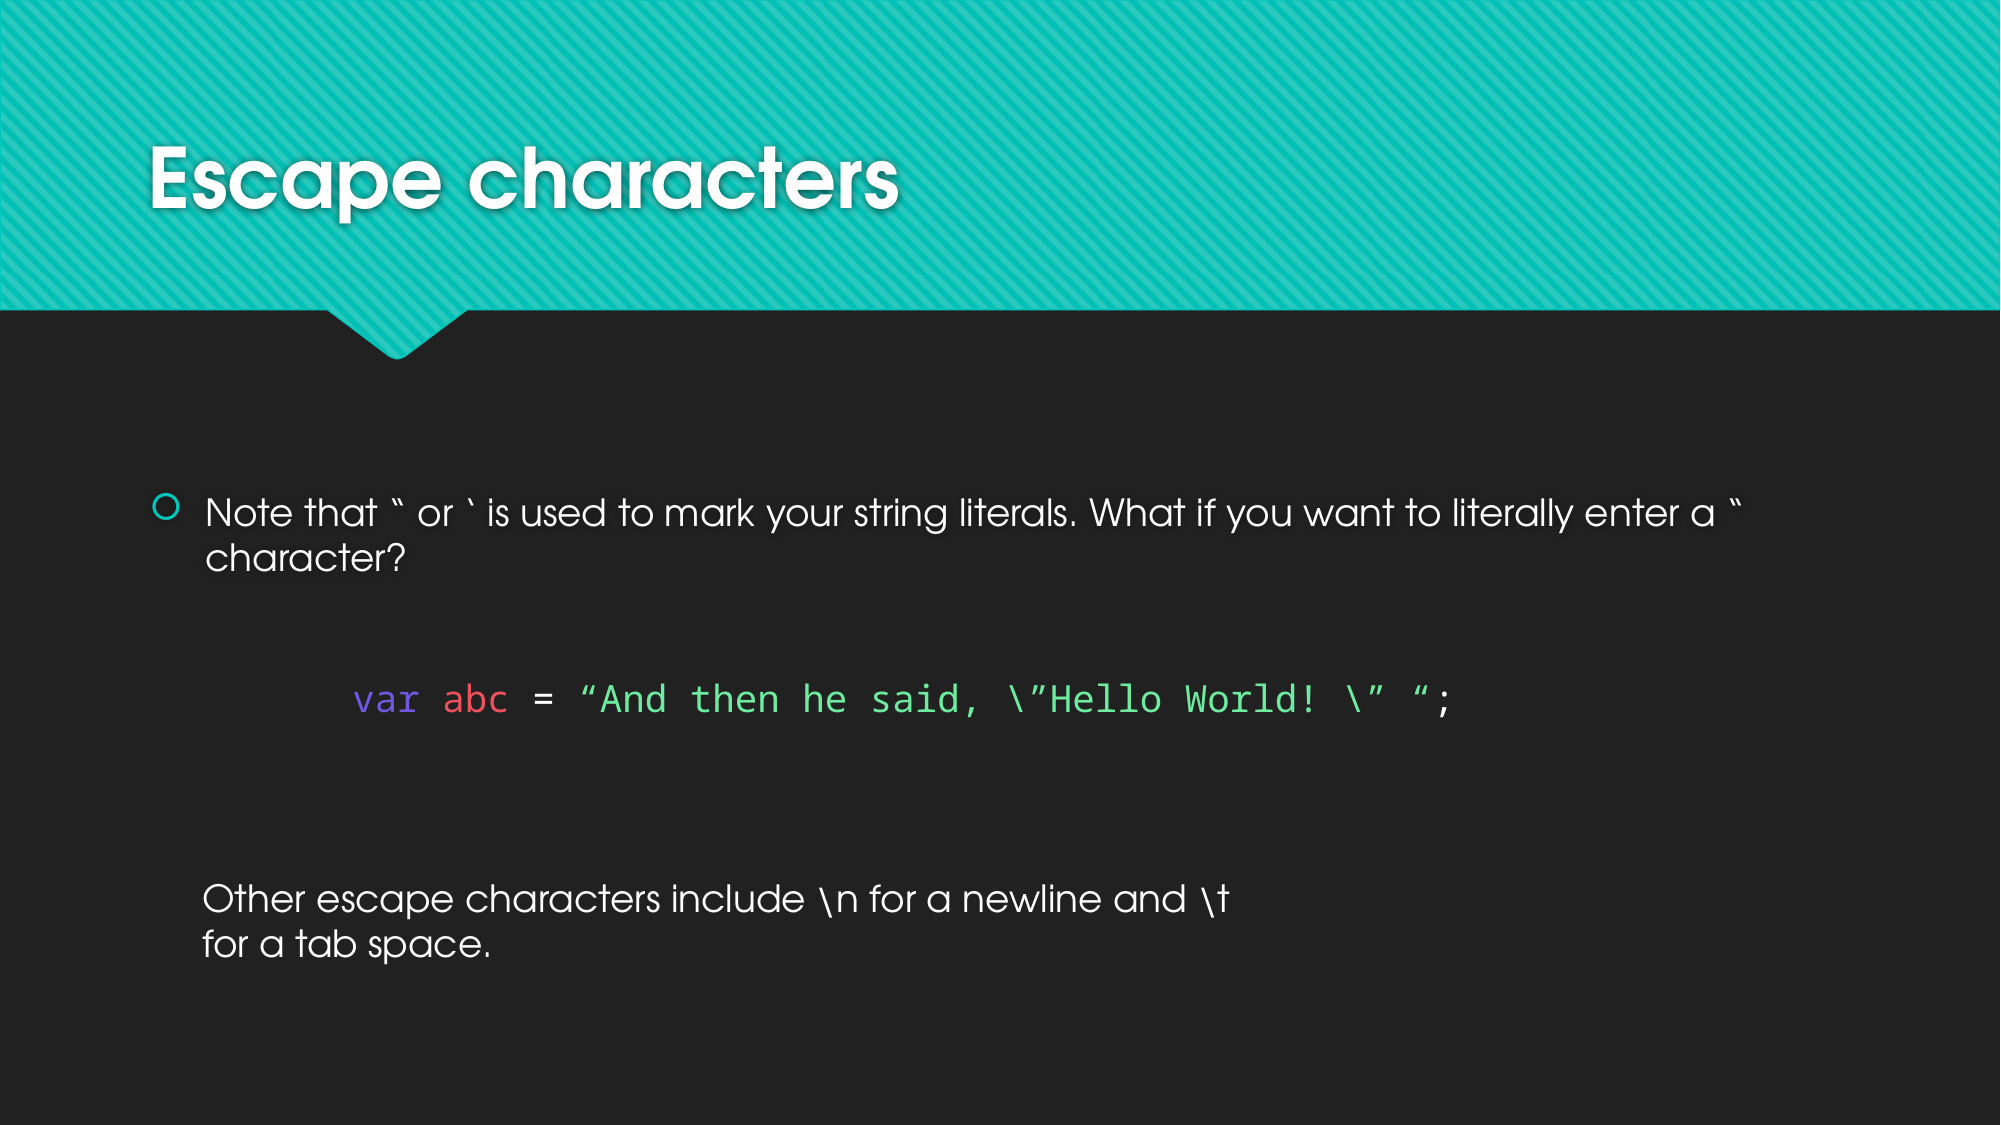

# Escape characters
Note that “ or ‘ is used to mark your string literals. What if you want to literally enter a “ character?
var abc = “And then he said, \”Hello World! \” “;
Other escape characters include \n for a newline and \t for a tab space.